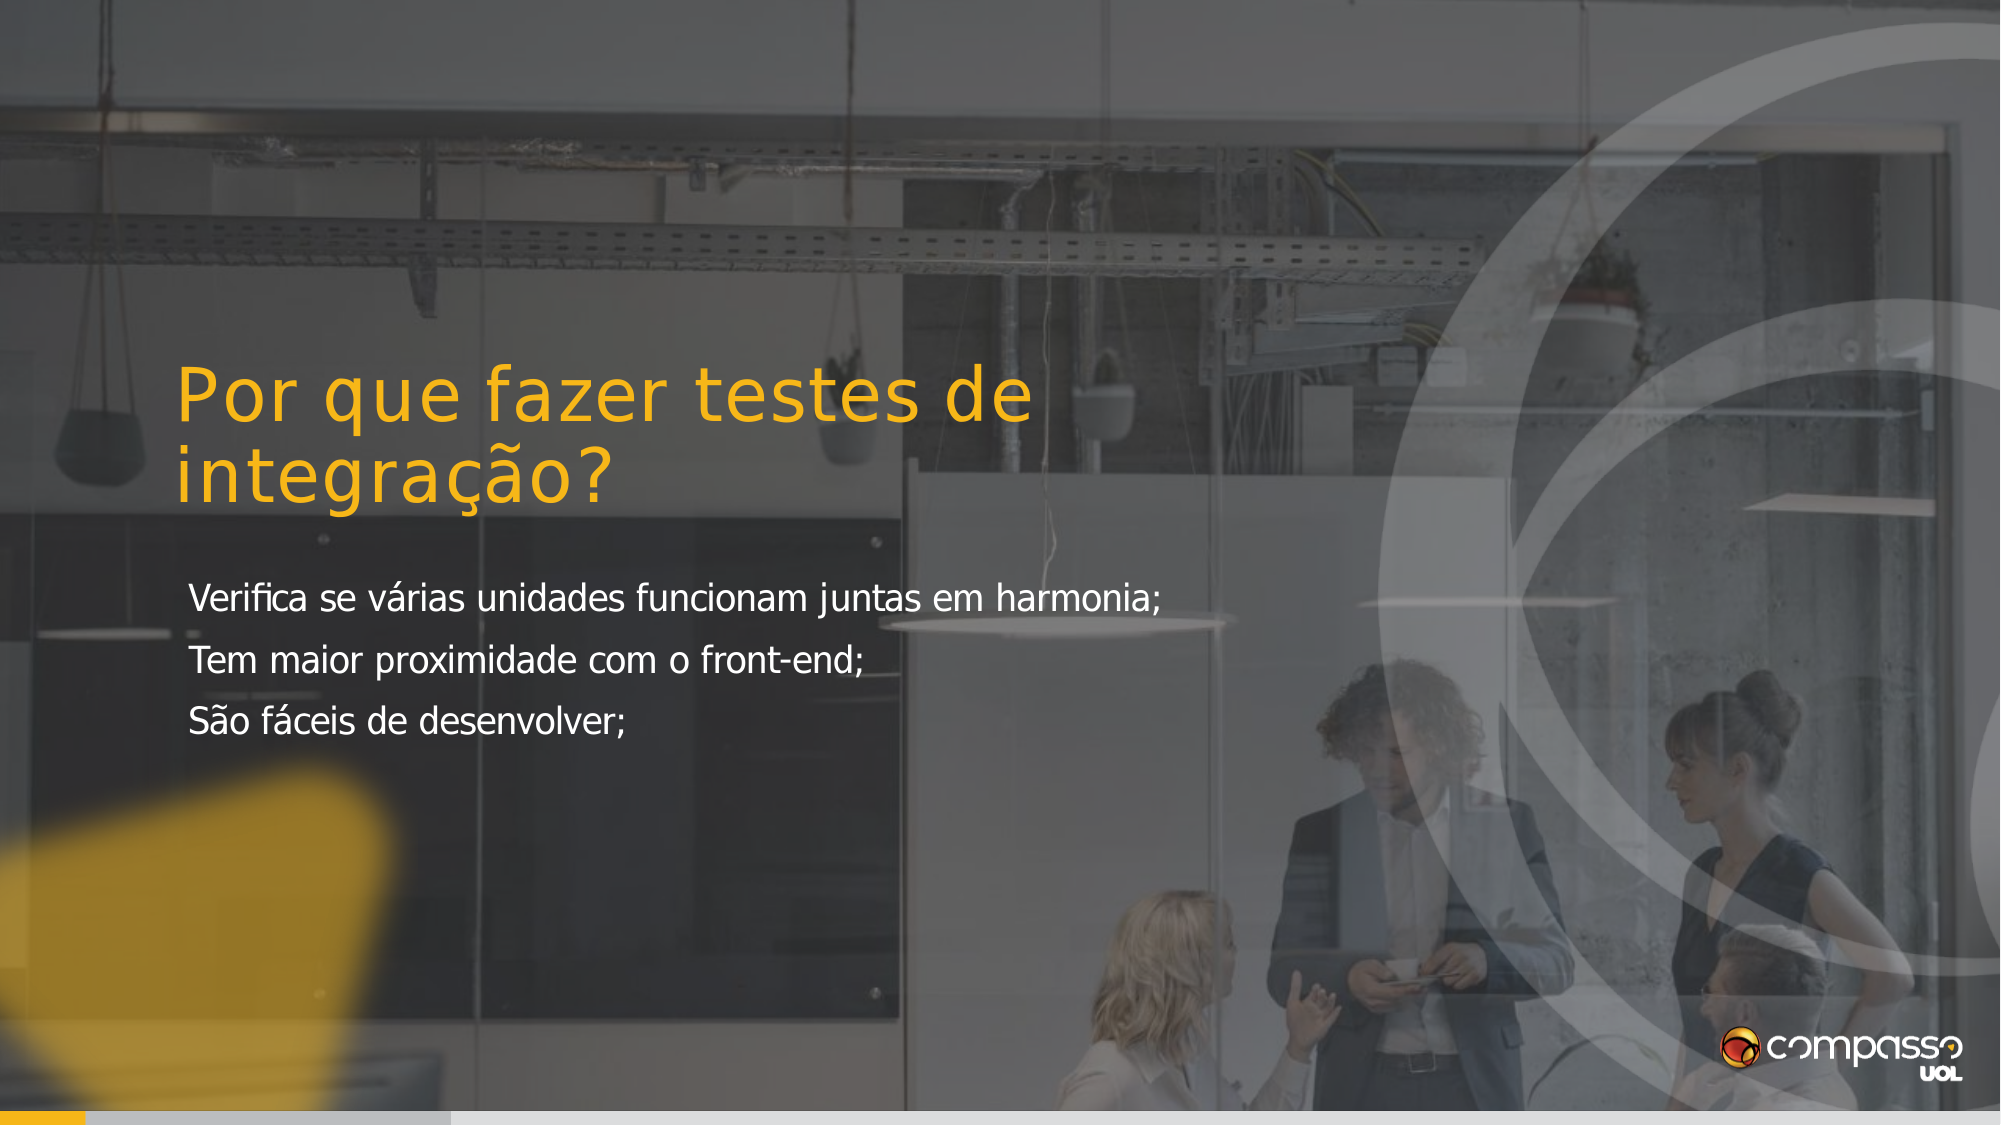

# Por que fazer testes de integração?
 Verifica se várias unidades funcionam juntas em harmonia;
 Tem maior proximidade com o front-end;
 São fáceis de desenvolver;